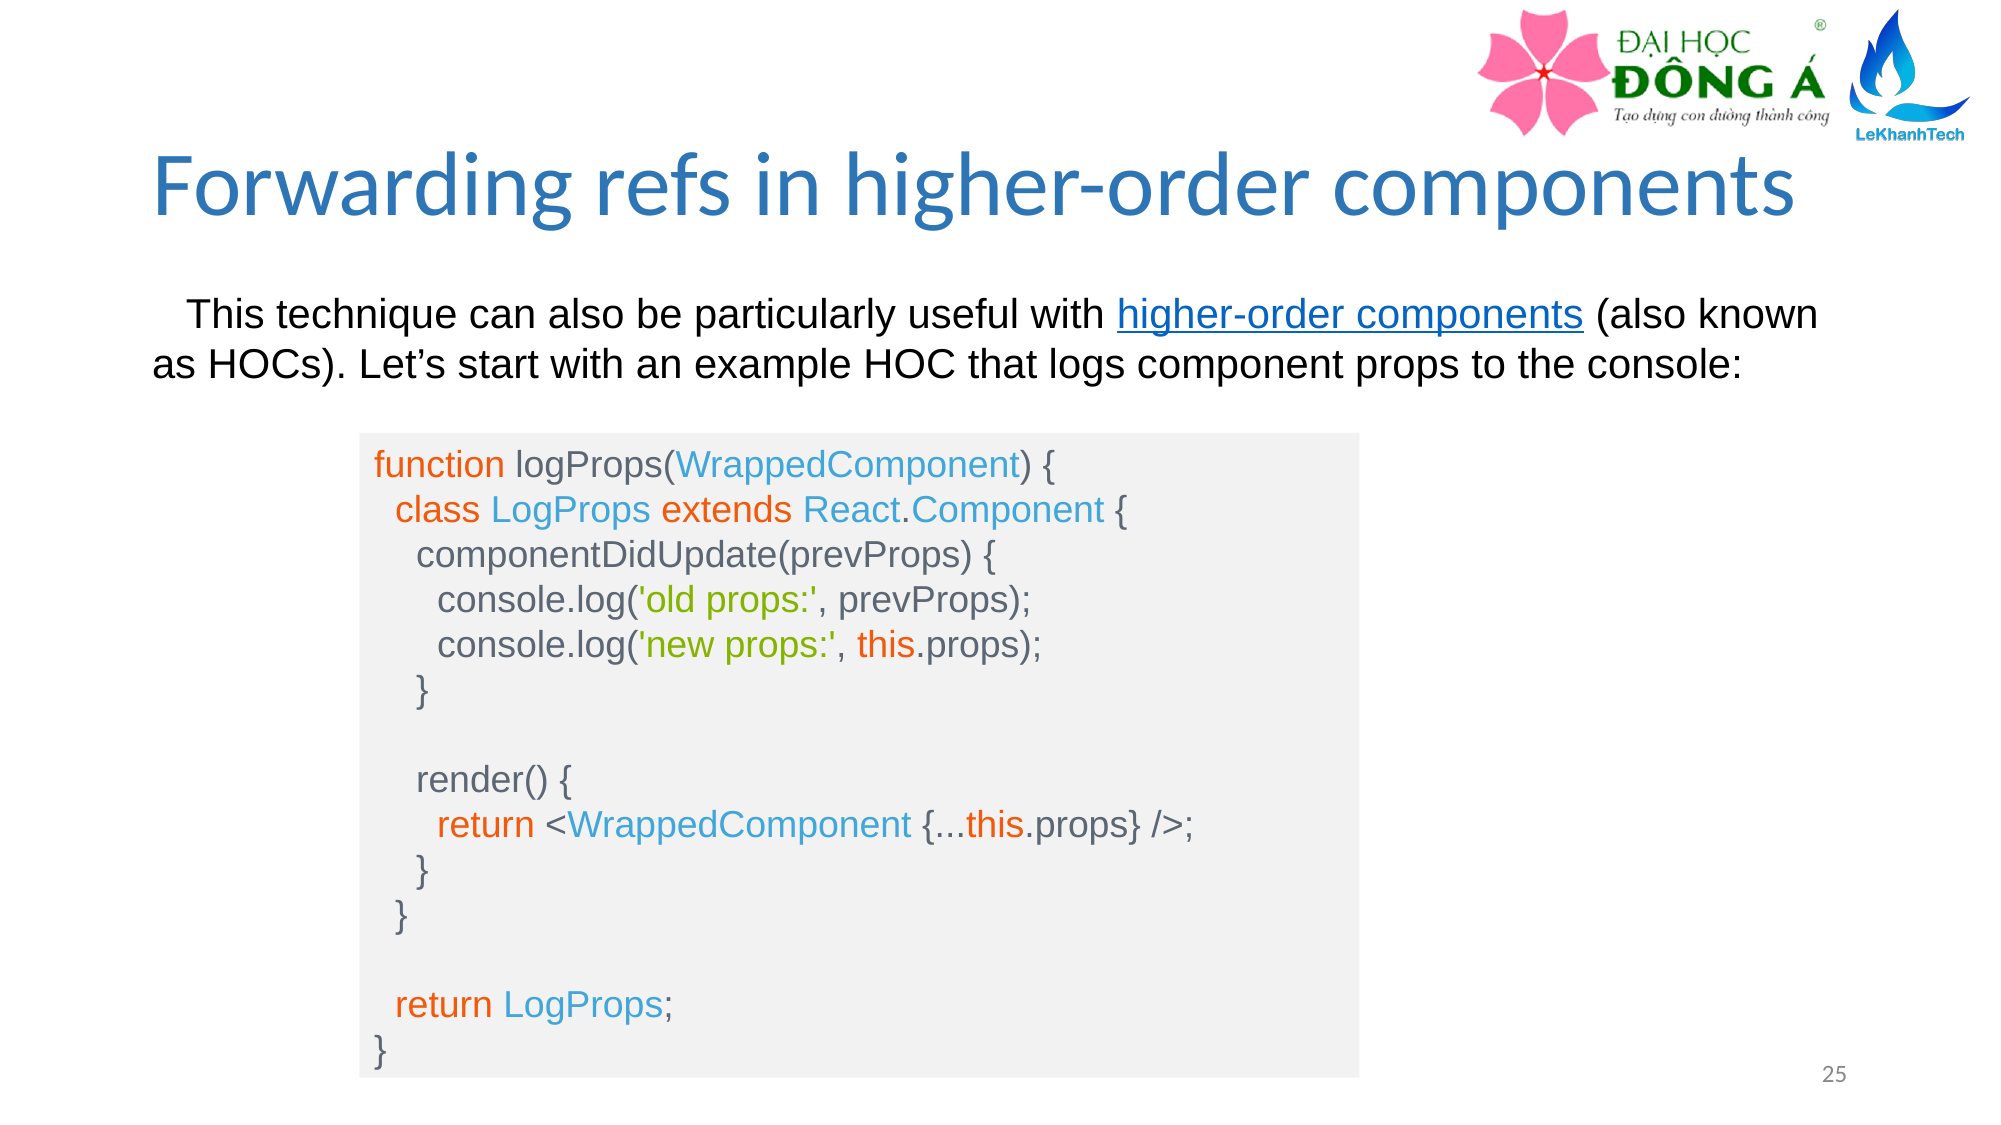

# Forwarding refs in higher-order components
This technique can also be particularly useful with higher-order components (also known as HOCs). Let’s start with an example HOC that logs component props to the console:
function logProps(WrappedComponent) {
  class LogProps extends React.Component {
    componentDidUpdate(prevProps) {
      console.log('old props:', prevProps);
      console.log('new props:', this.props);
    }
    render() {
      return <WrappedComponent {...this.props} />;
    }
  }
  return LogProps;
}
25